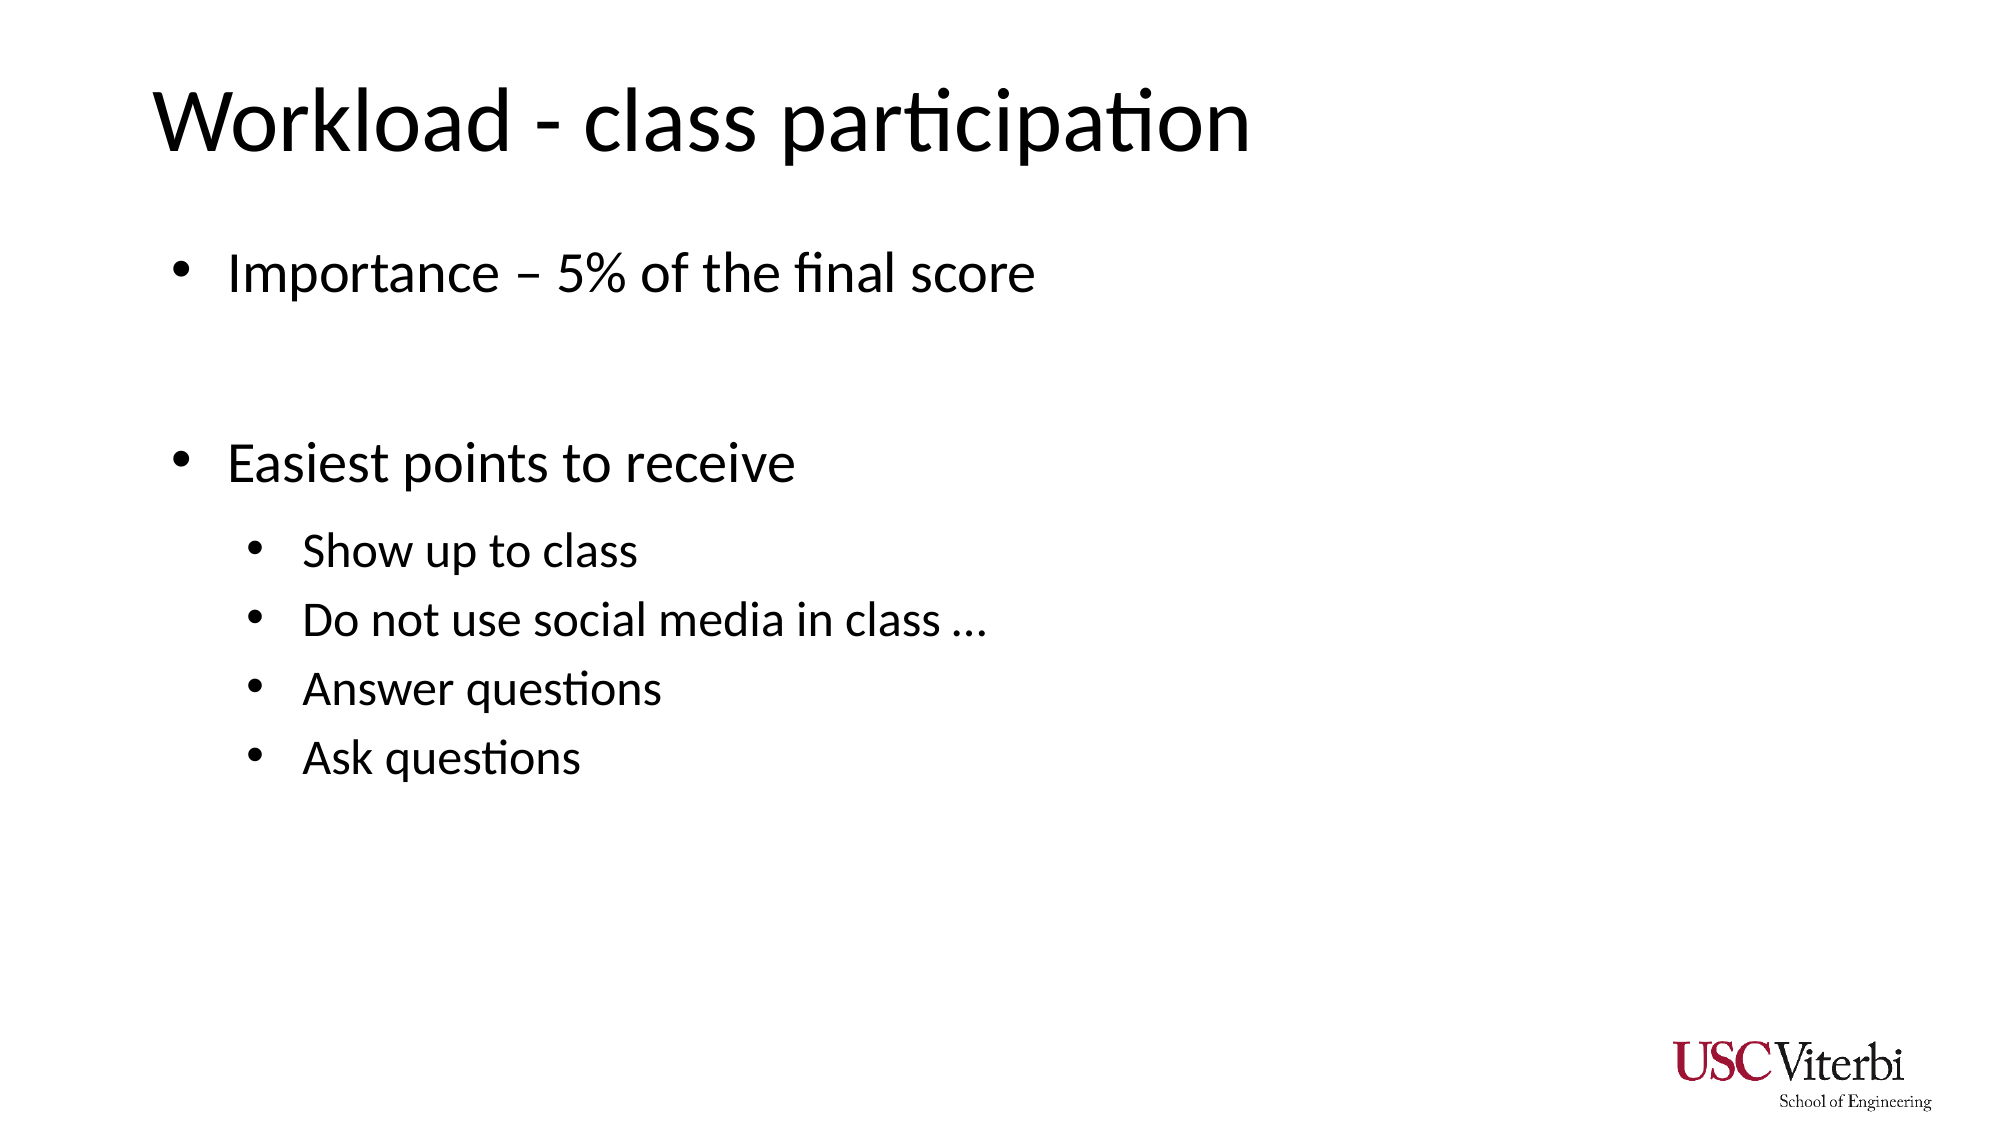

# Workload - class participation
Importance – 5% of the final score

Easiest points to receive
Show up to class
Do not use social media in class …
Answer questions
Ask questions